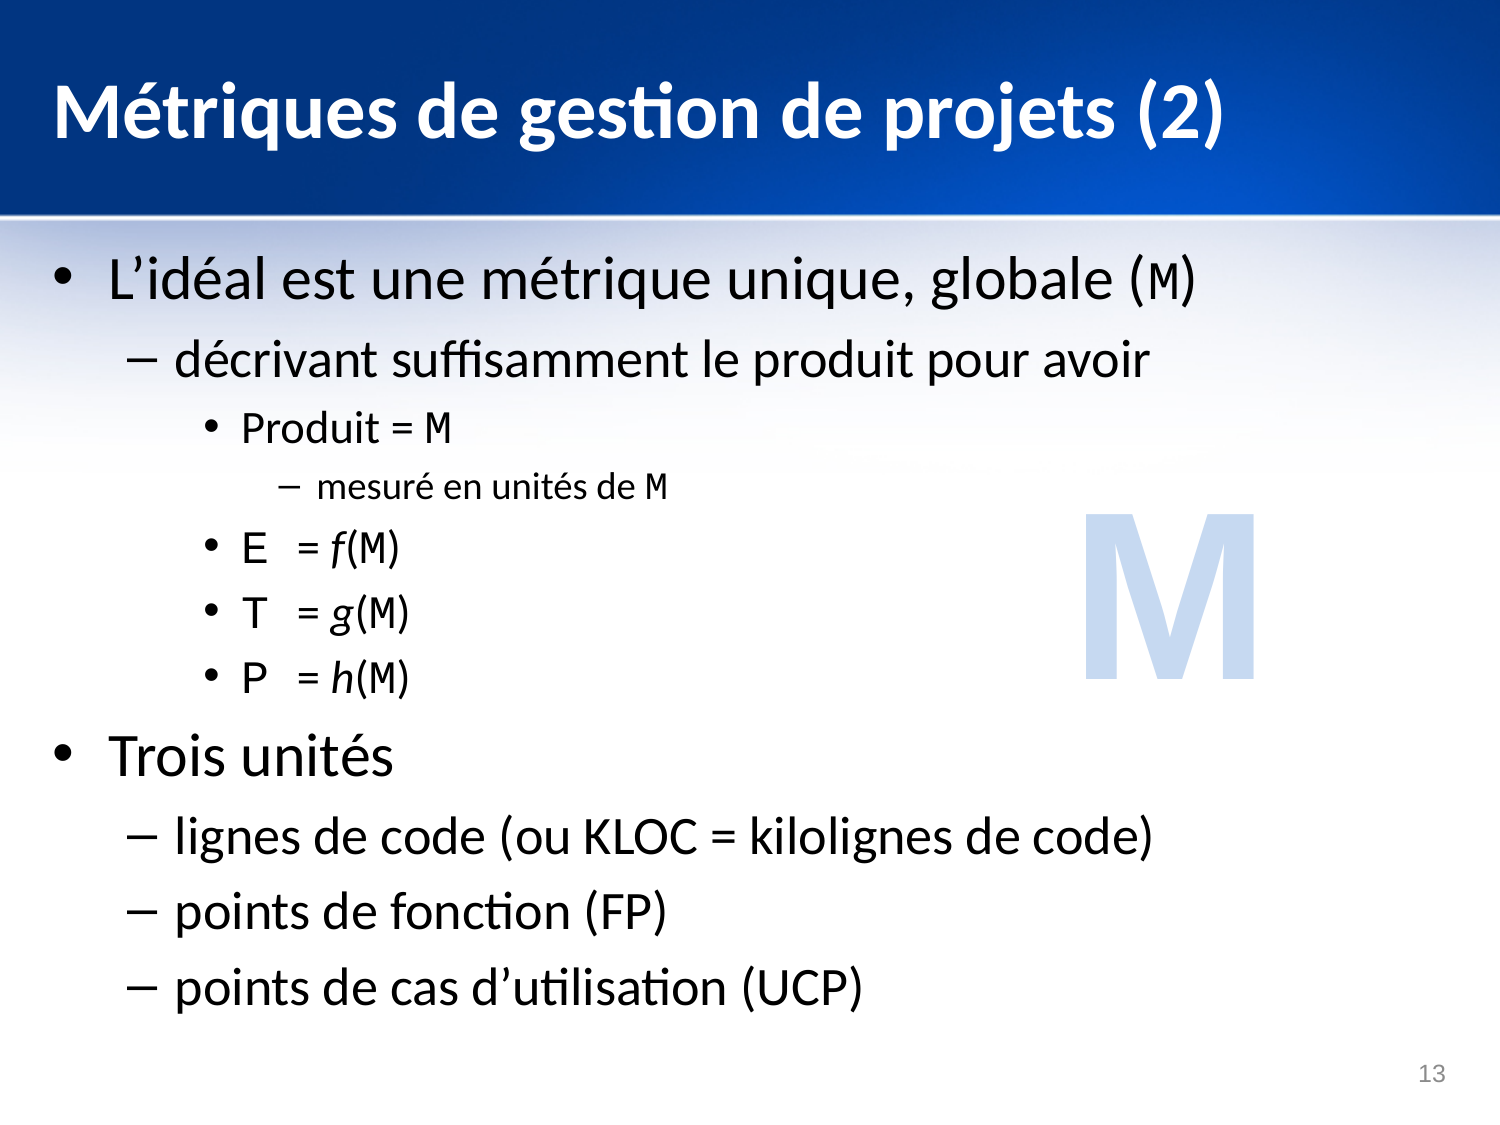

# Métriques de gestion de projets (2)

L’idéal est une métrique unique, globale (M)
décrivant suffisamment le produit pour avoir
Produit = M
mesuré en unités de M
E = f(M)
T = g(M)
P = h(M)
Trois unités
lignes de code (ou KLOC = kilolignes de code)
points de fonction (FP)
points de cas d’utilisation (UCP)

M
13